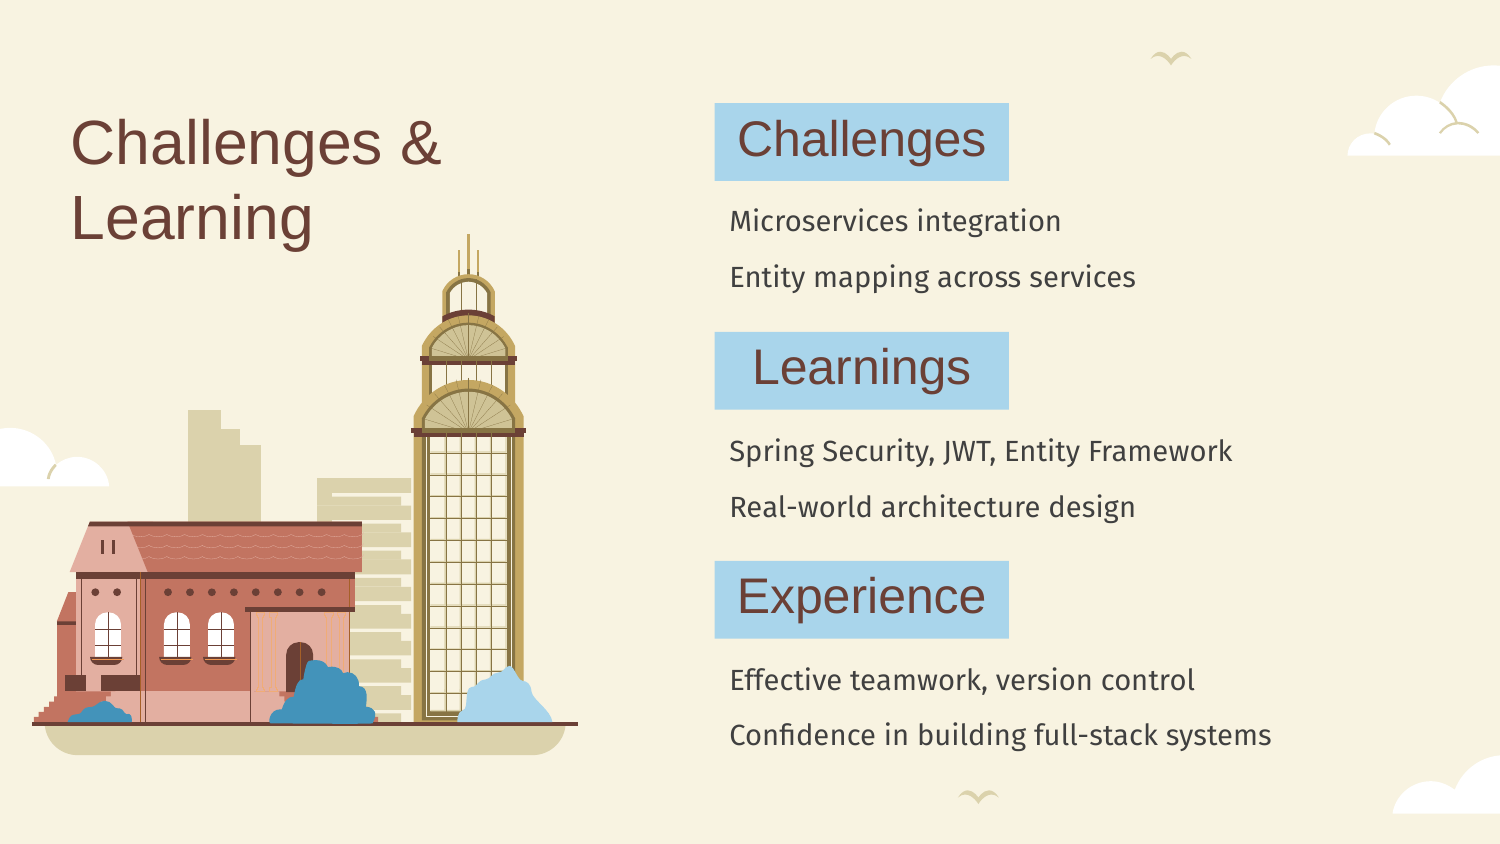

# Challenges & Learning
Challenges
Microservices integration
Entity mapping across services

Learnings
Spring Security, JWT, Entity Framework
Real-world architecture design
Experience
Effective teamwork, version control
Confidence in building full-stack systems